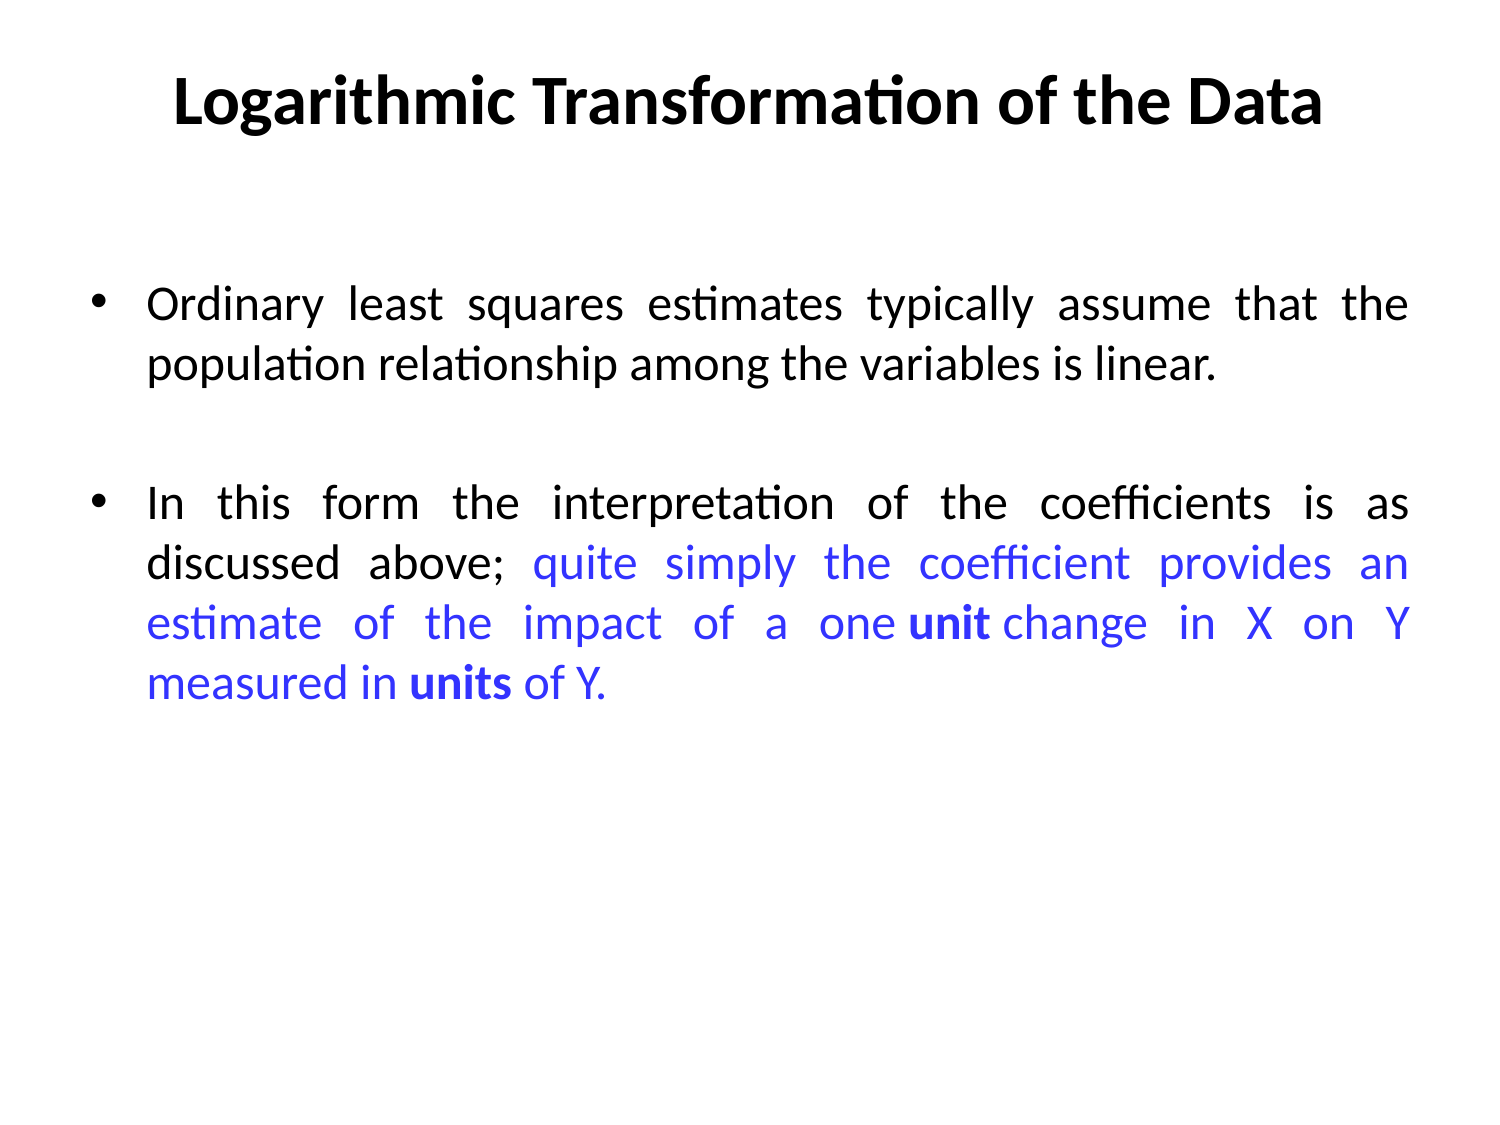

# Logarithmic Transformation of the Data
Ordinary least squares estimates typically assume that the population relationship among the variables is linear.

In this form the interpretation of the coefficients is as discussed above; quite simply the coefficient provides an estimate of the impact of a one unit change in X on Y measured in units of Y.